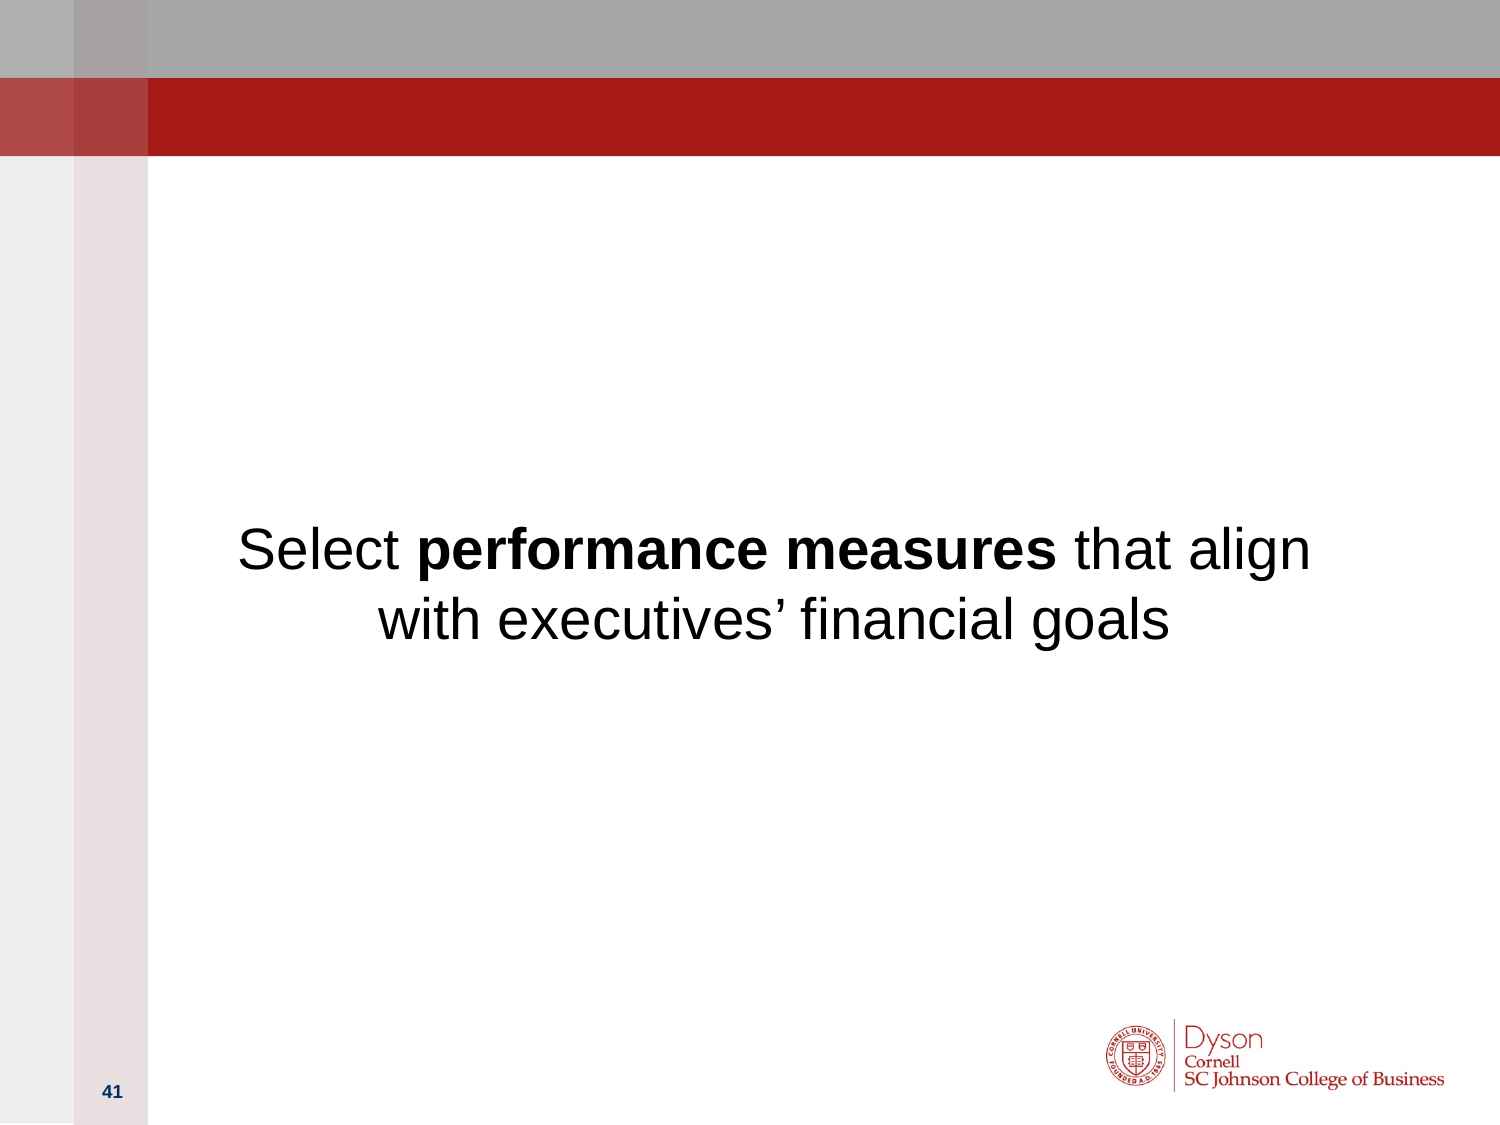

Select performance measures that align with executives’ financial goals
41